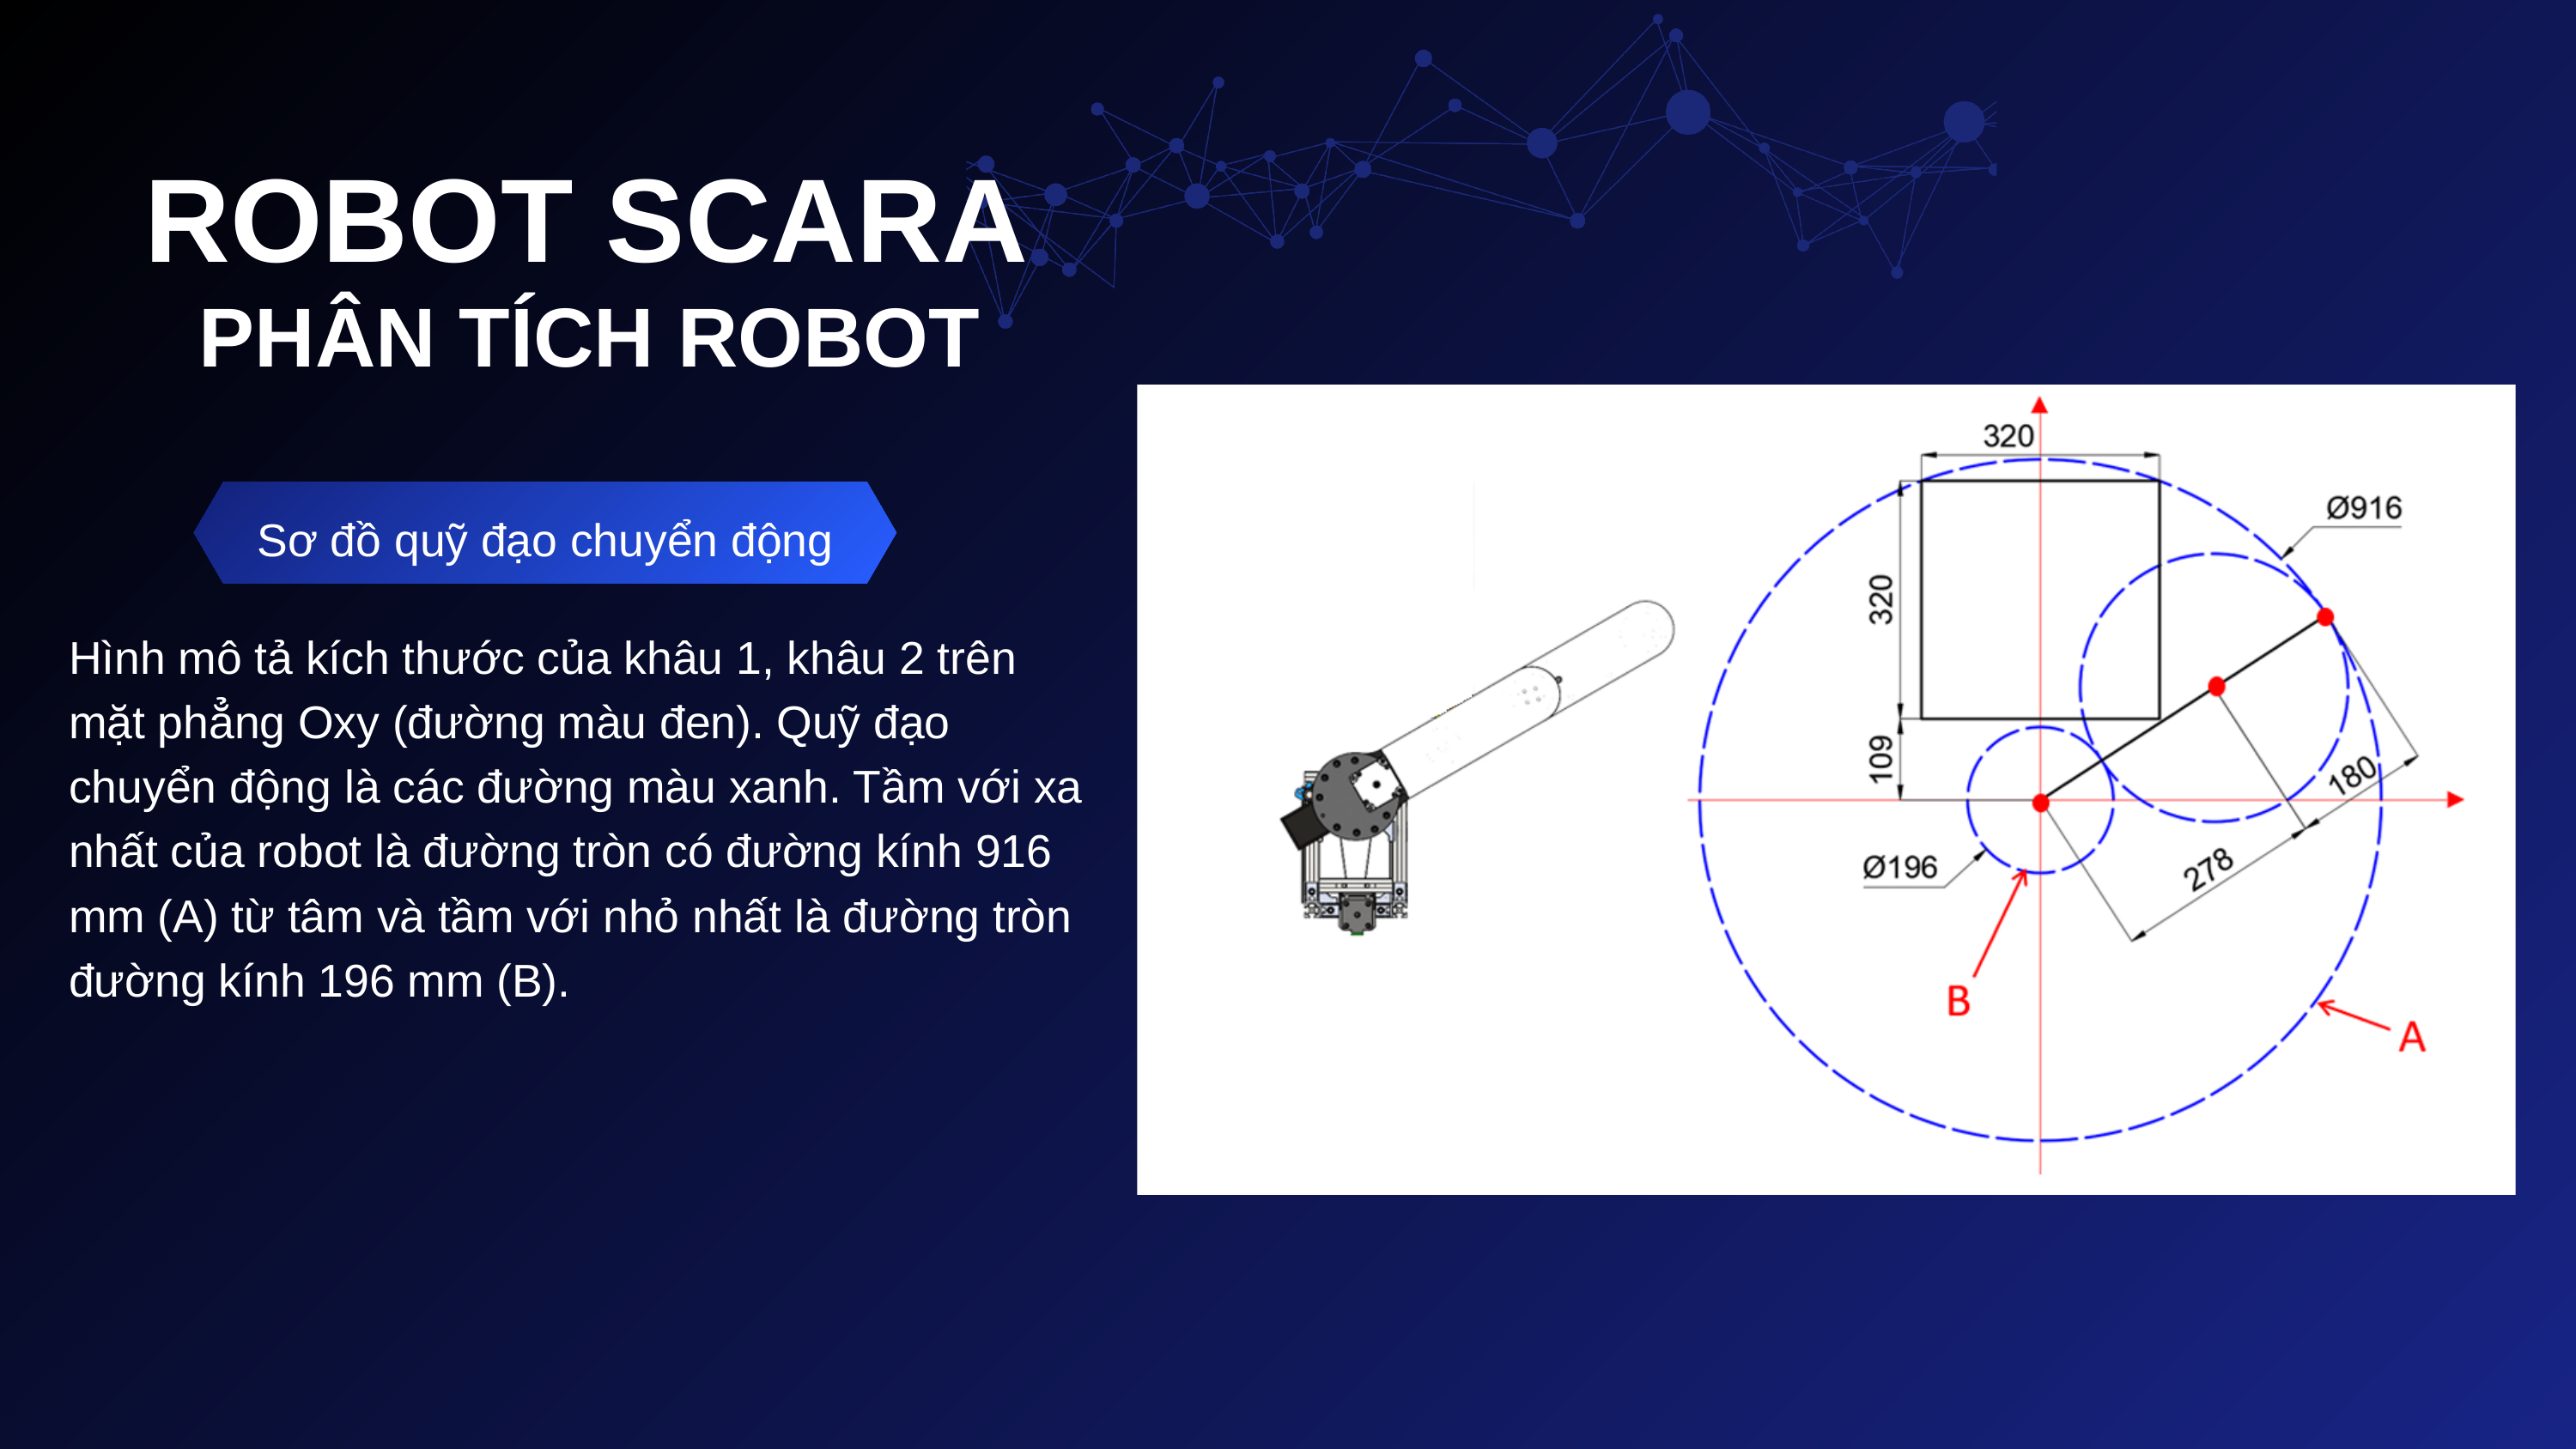

ROBOT SCARA
PHÂN TÍCH ROBOT

Sơ đồ quỹ đạo chuyển động
Hình mô tả kích thước của khâu 1, khâu 2 trên mặt phẳng Oxy (đường màu đen). Quỹ đạo chuyển động là các đường màu xanh. Tầm với xa nhất của robot là đường tròn có đường kính 916 mm (A) từ tâm và tầm với nhỏ nhất là đường tròn đường kính 196 mm (B).